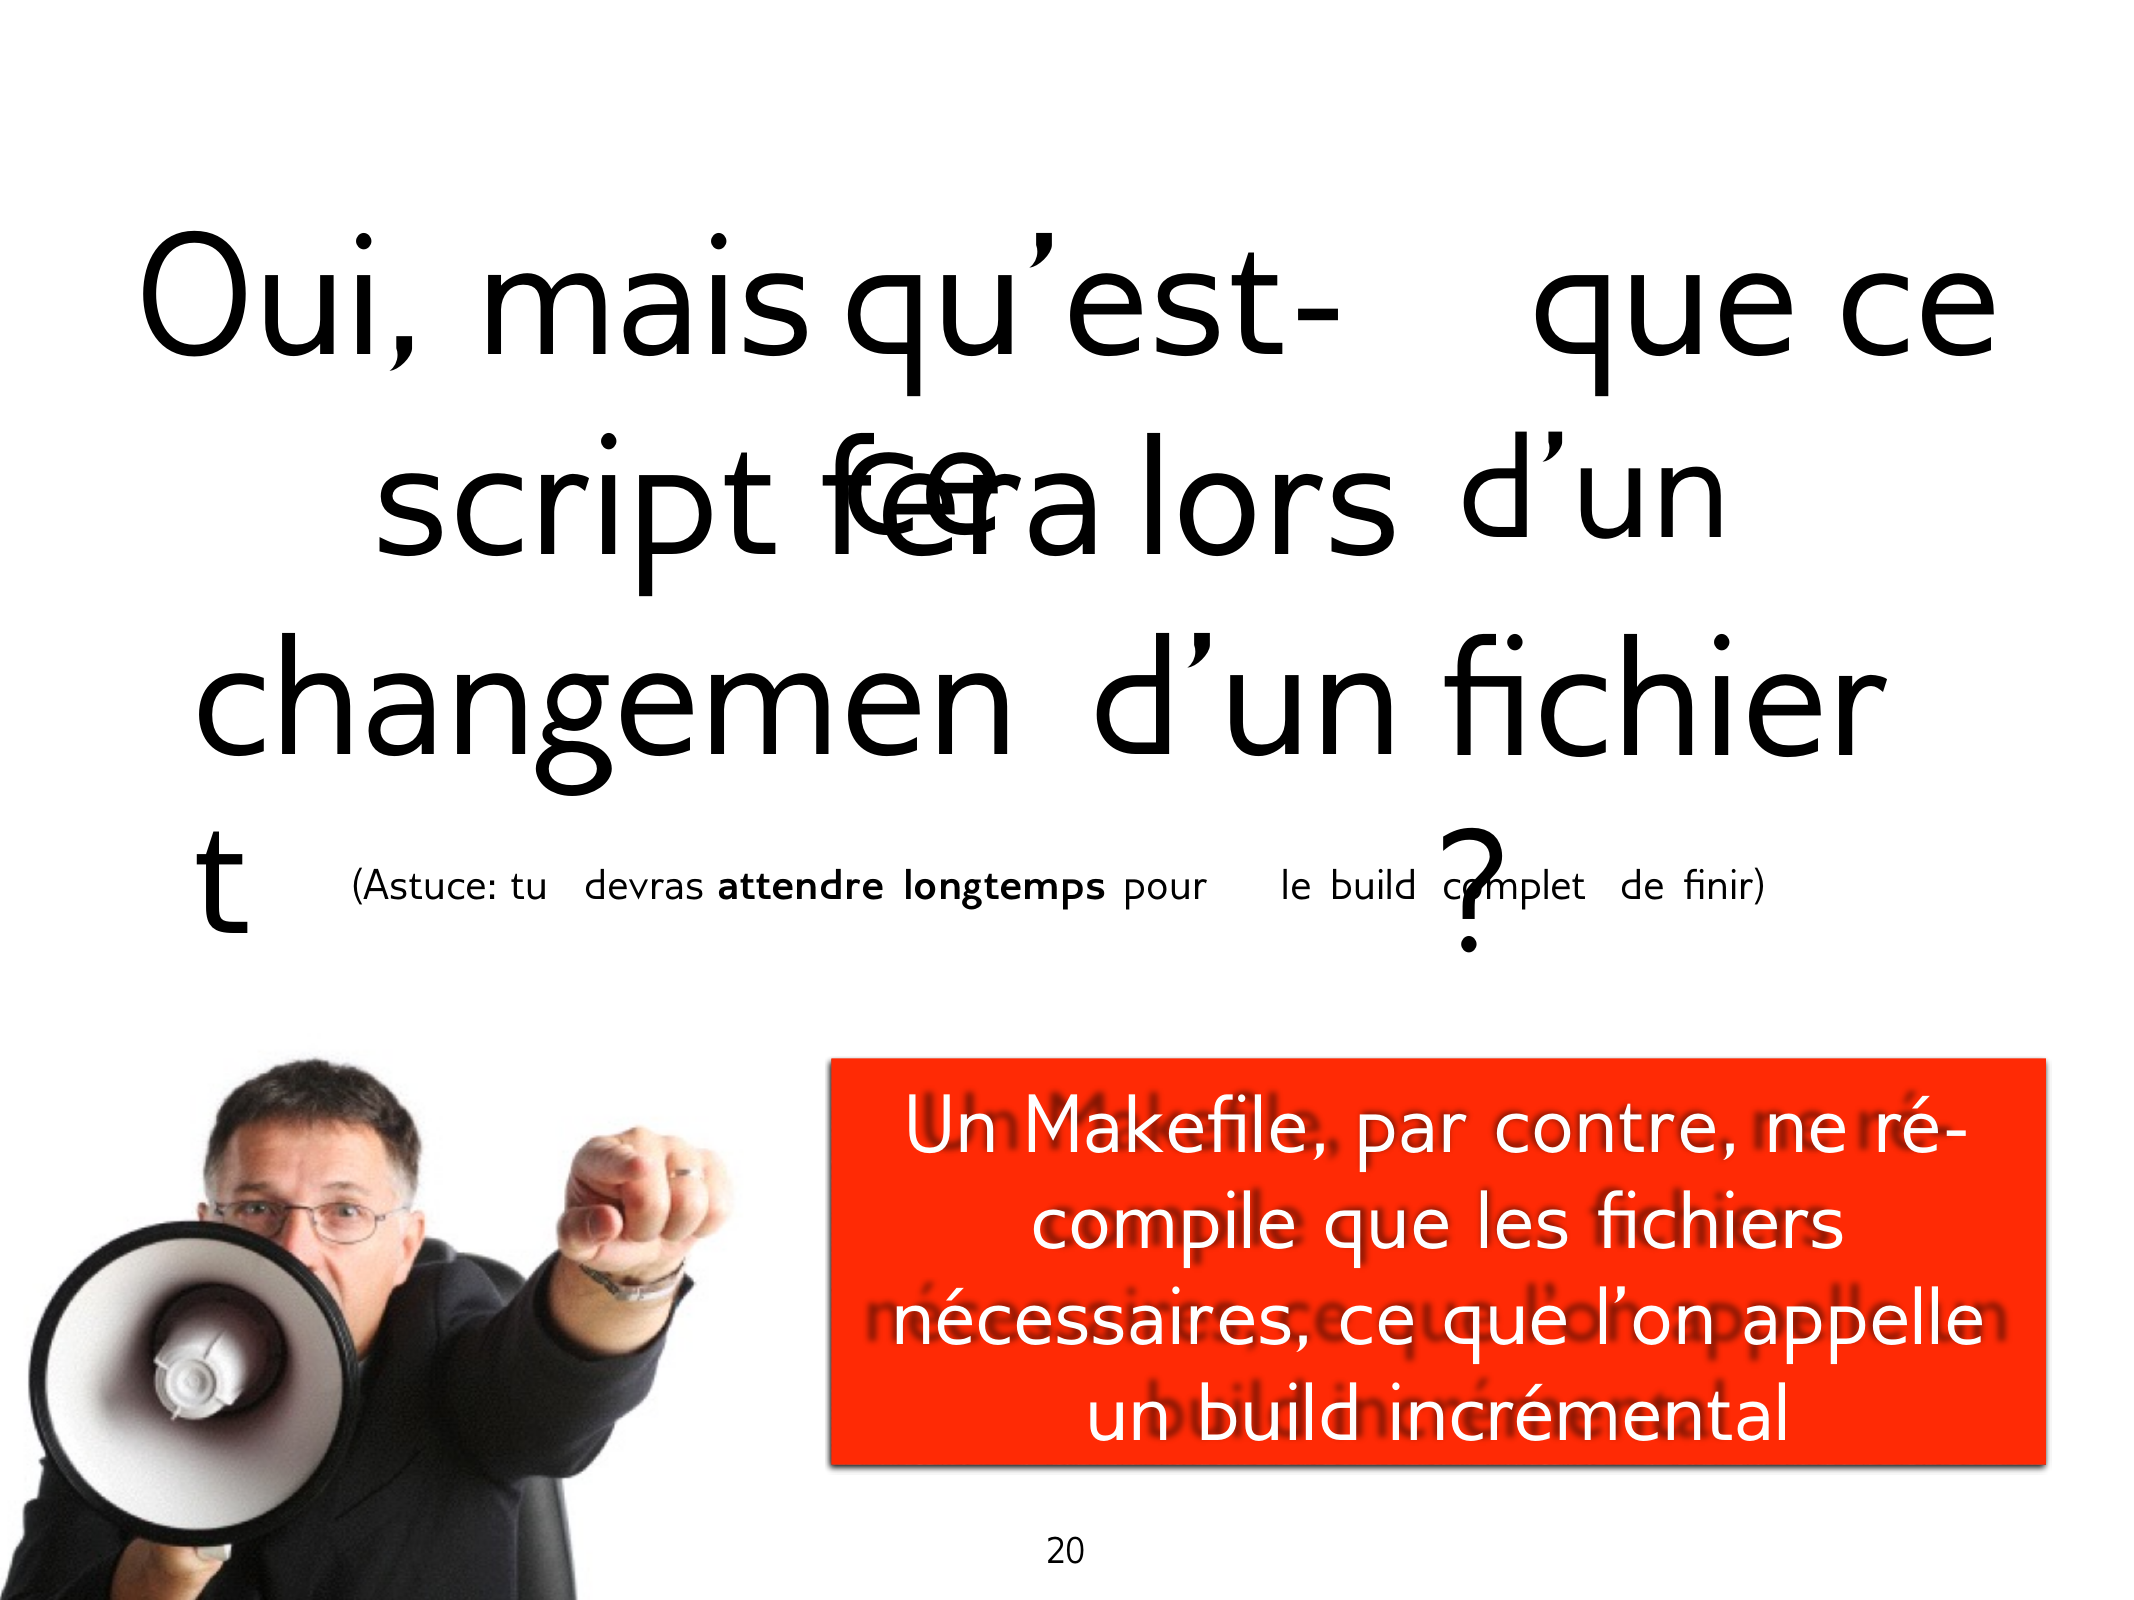

Oui,
mais
qu’est-ce
que
ce
script
fera
lors
d’un
fichier?
changement
d’un
(Astuce: tu
devras attendre longtemps pour
le
build
complet
de
finir)

Un Makefile, par contre, ne ré- compile que les fichiers nécessaires, ce que l’on appelle un build incrémental

20